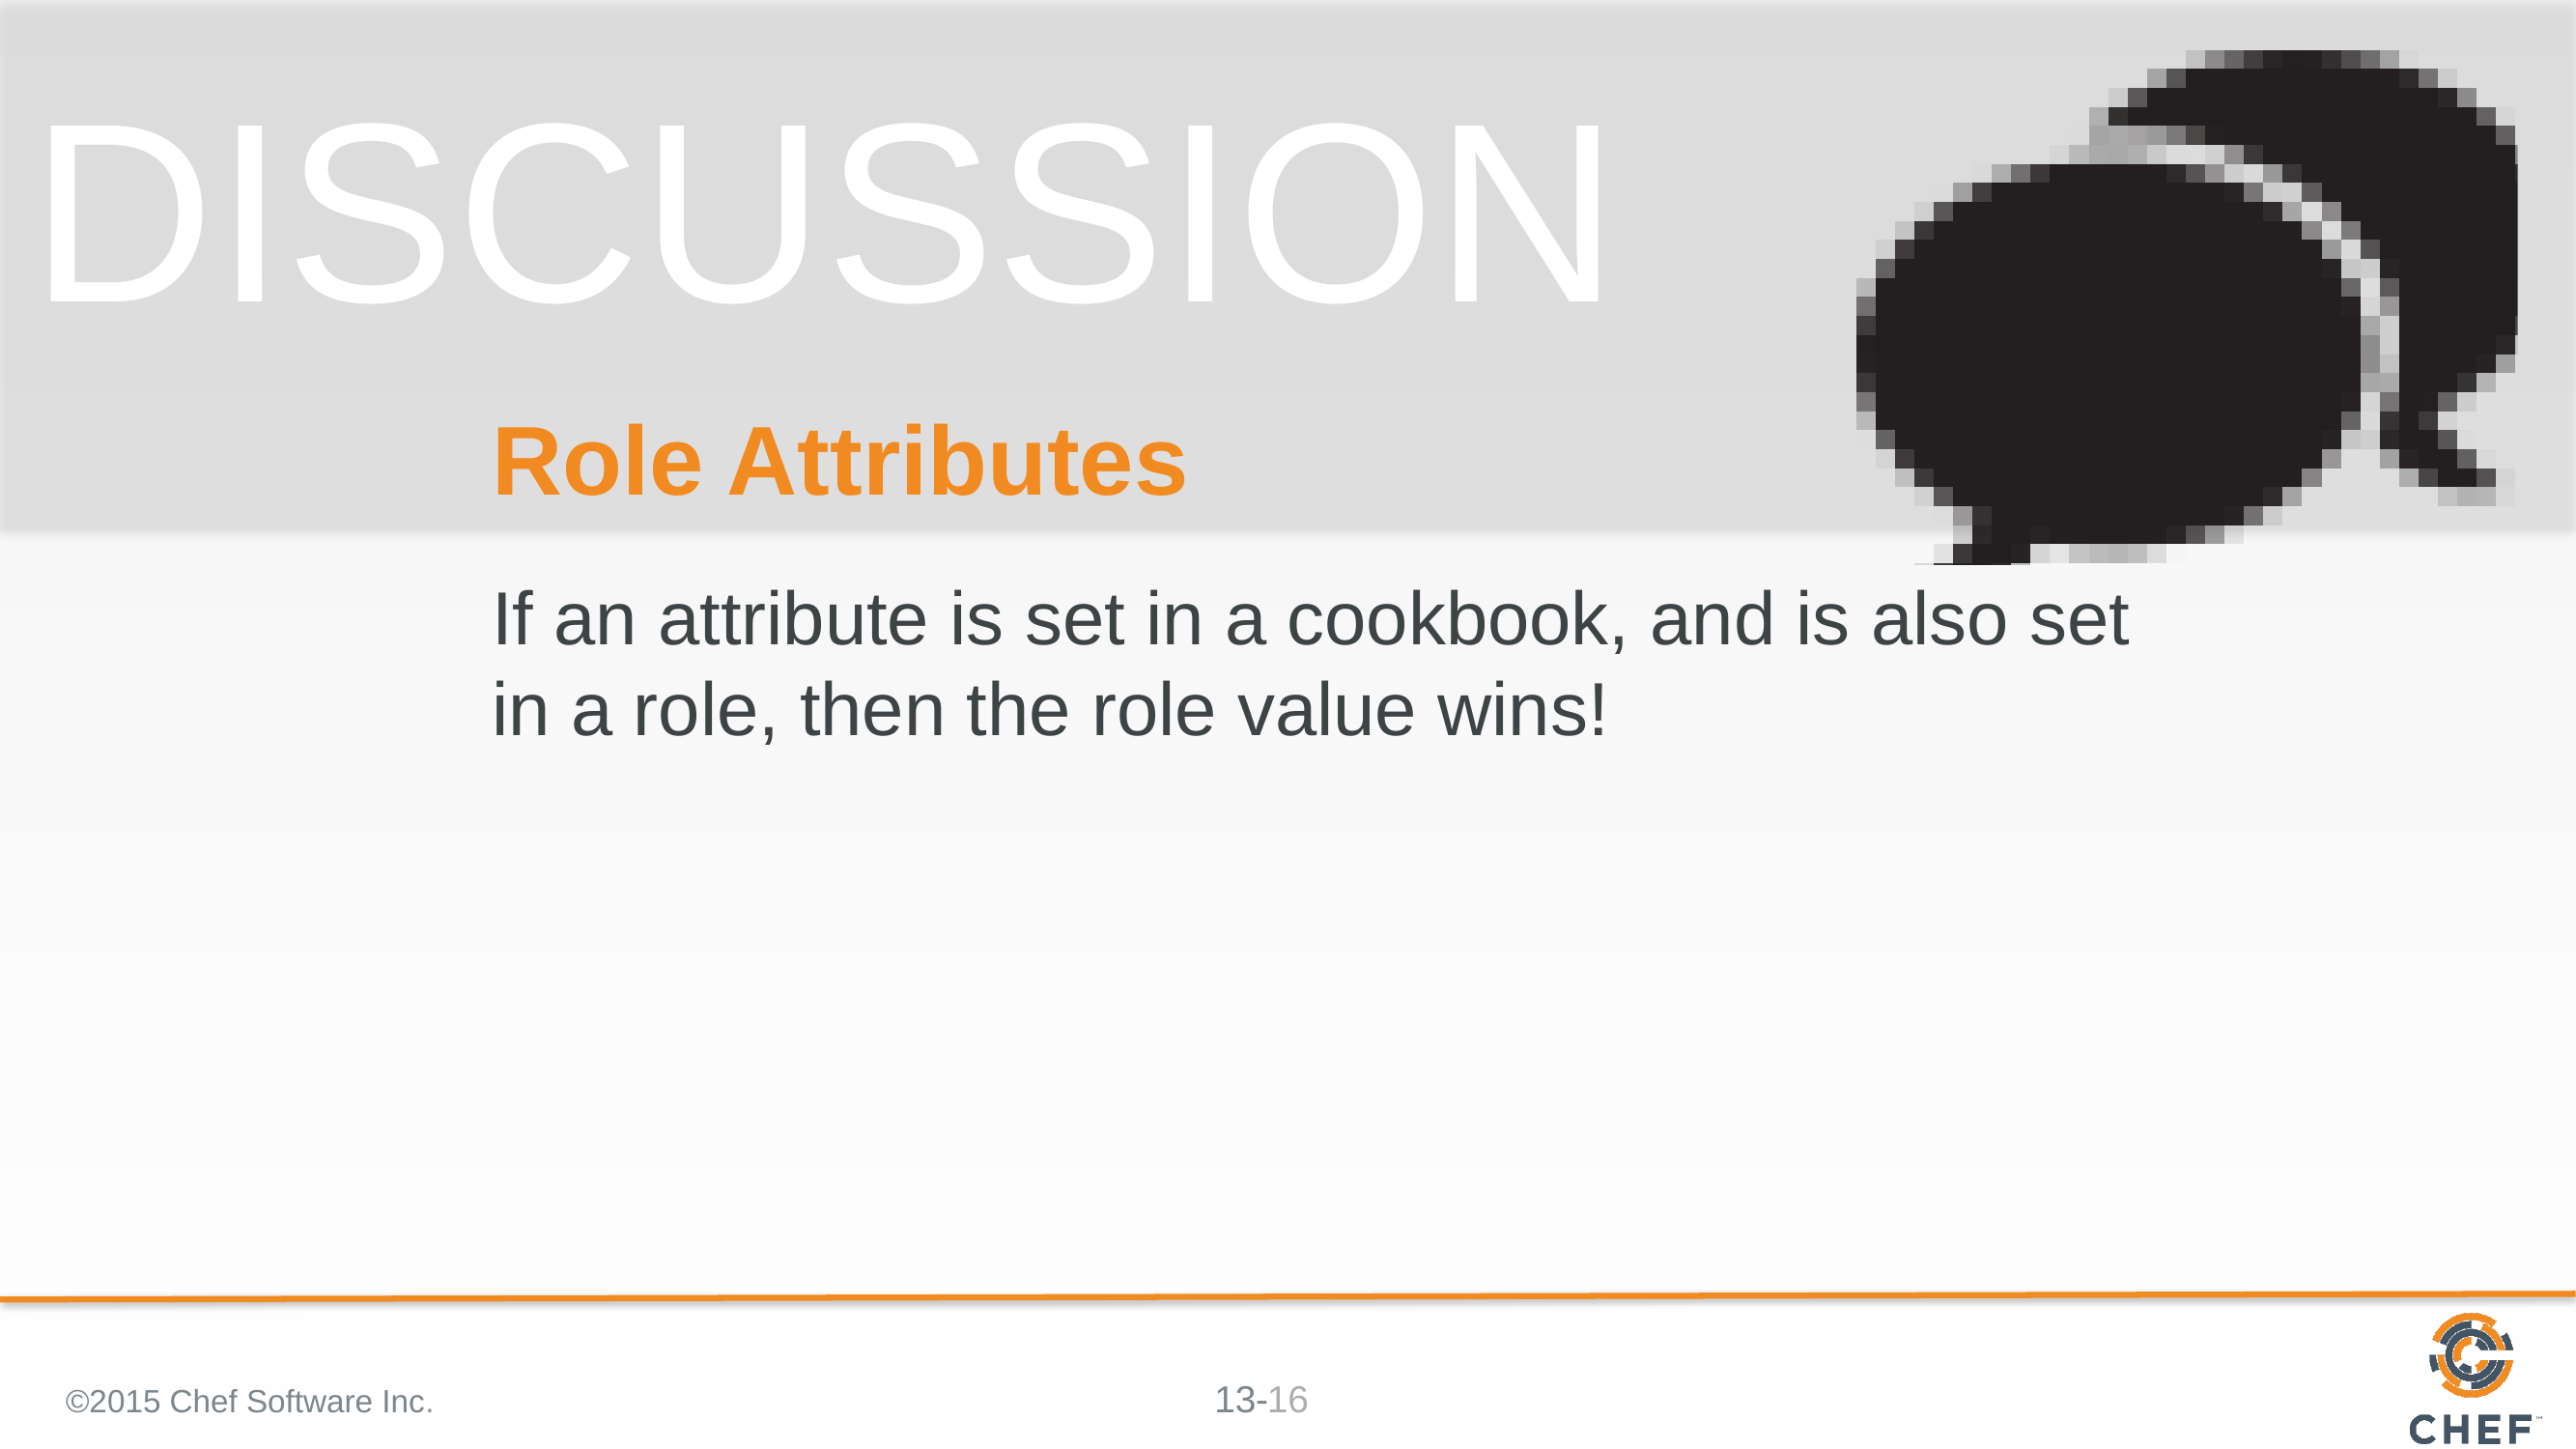

# Role Attributes
If an attribute is set in a cookbook, and is also set in a role, then the role value wins!

©2015 Chef Software Inc.
16